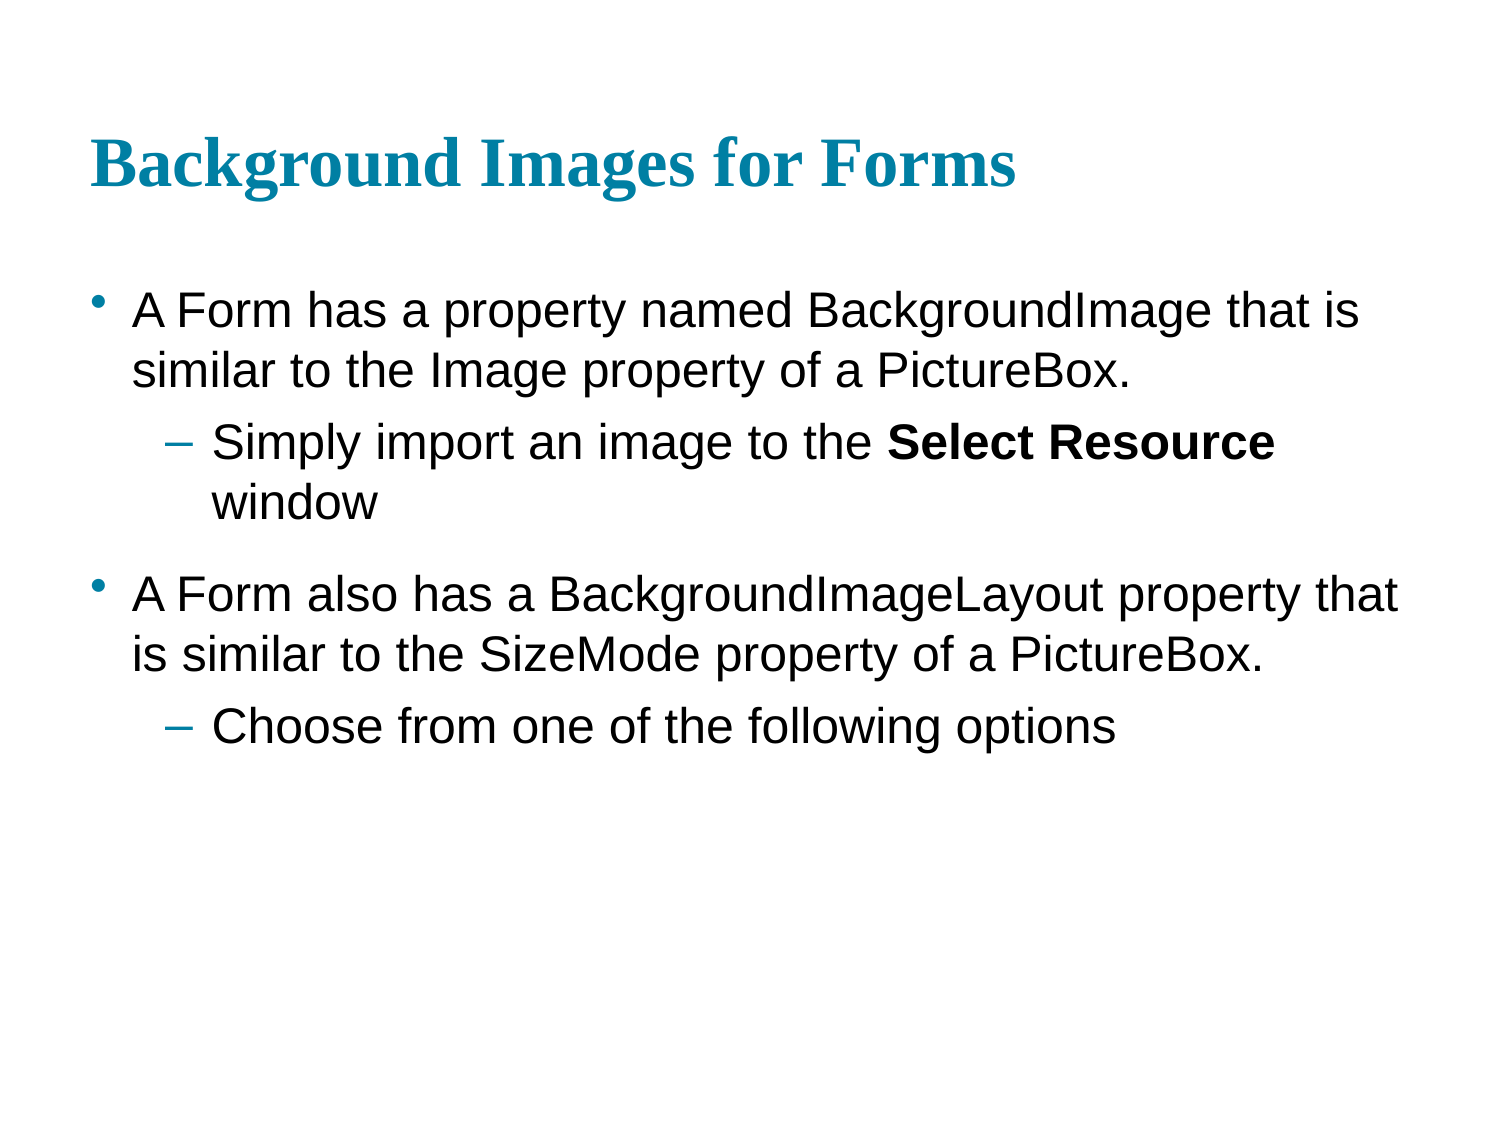

# Background Images for Forms
A Form has a property named BackgroundImage that is similar to the Image property of a PictureBox.
Simply import an image to the Select Resource window
A Form also has a BackgroundImageLayout property that is similar to the SizeMode property of a PictureBox.
Choose from one of the following options